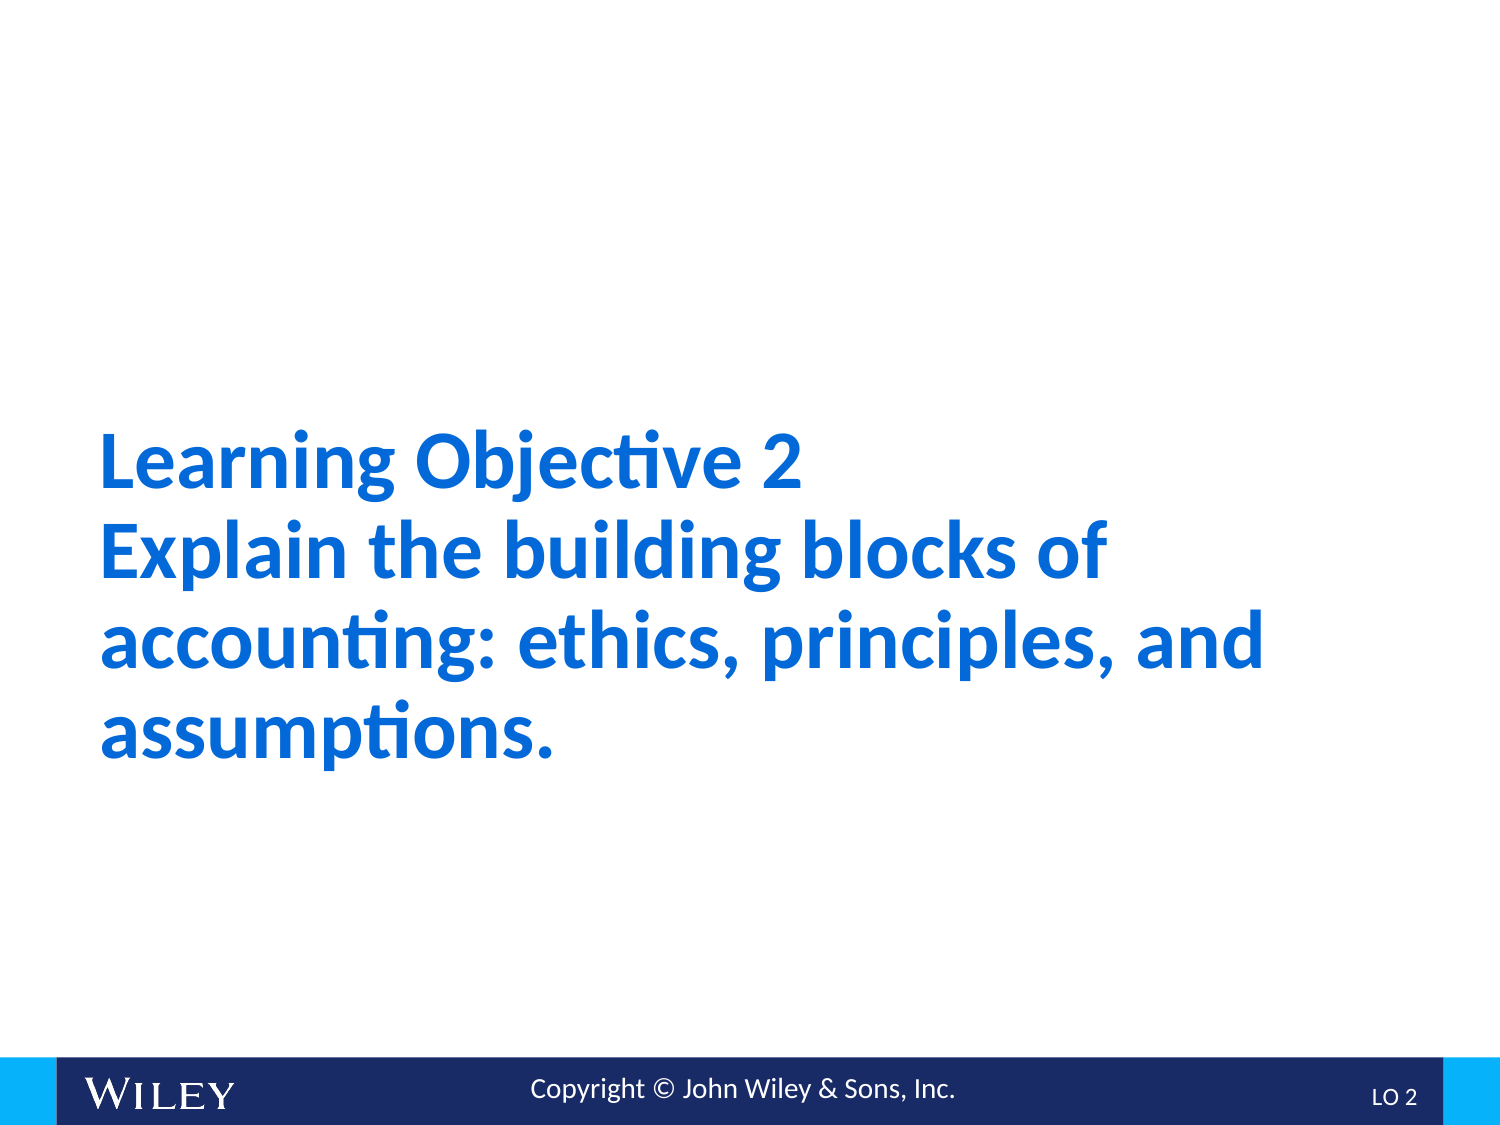

# Learning Objective 2 Explain the building blocks of accounting: ethics, principles, and assumptions.
L O 2